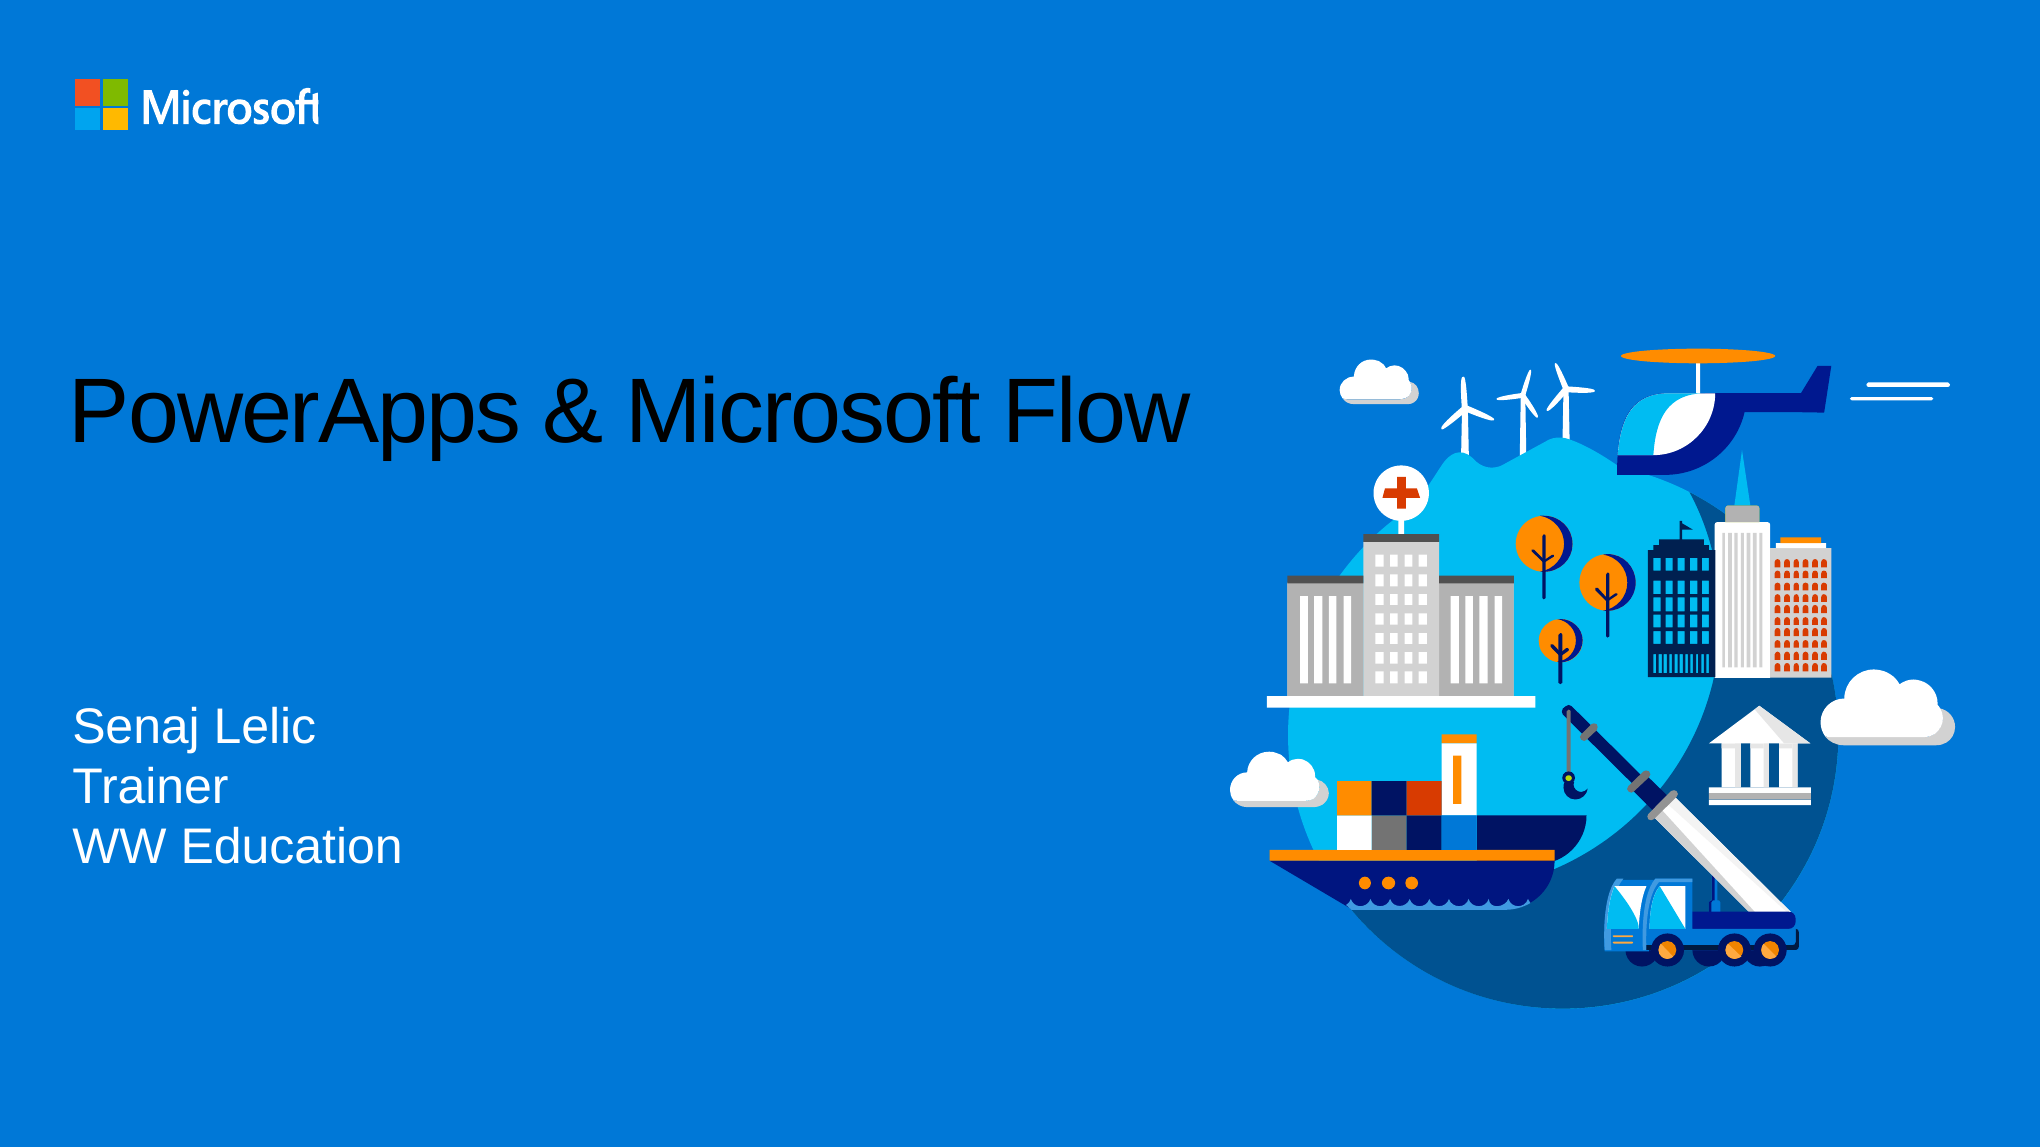

# PowerApps & Microsoft Flow

Senaj Lelic
Trainer
WW Education